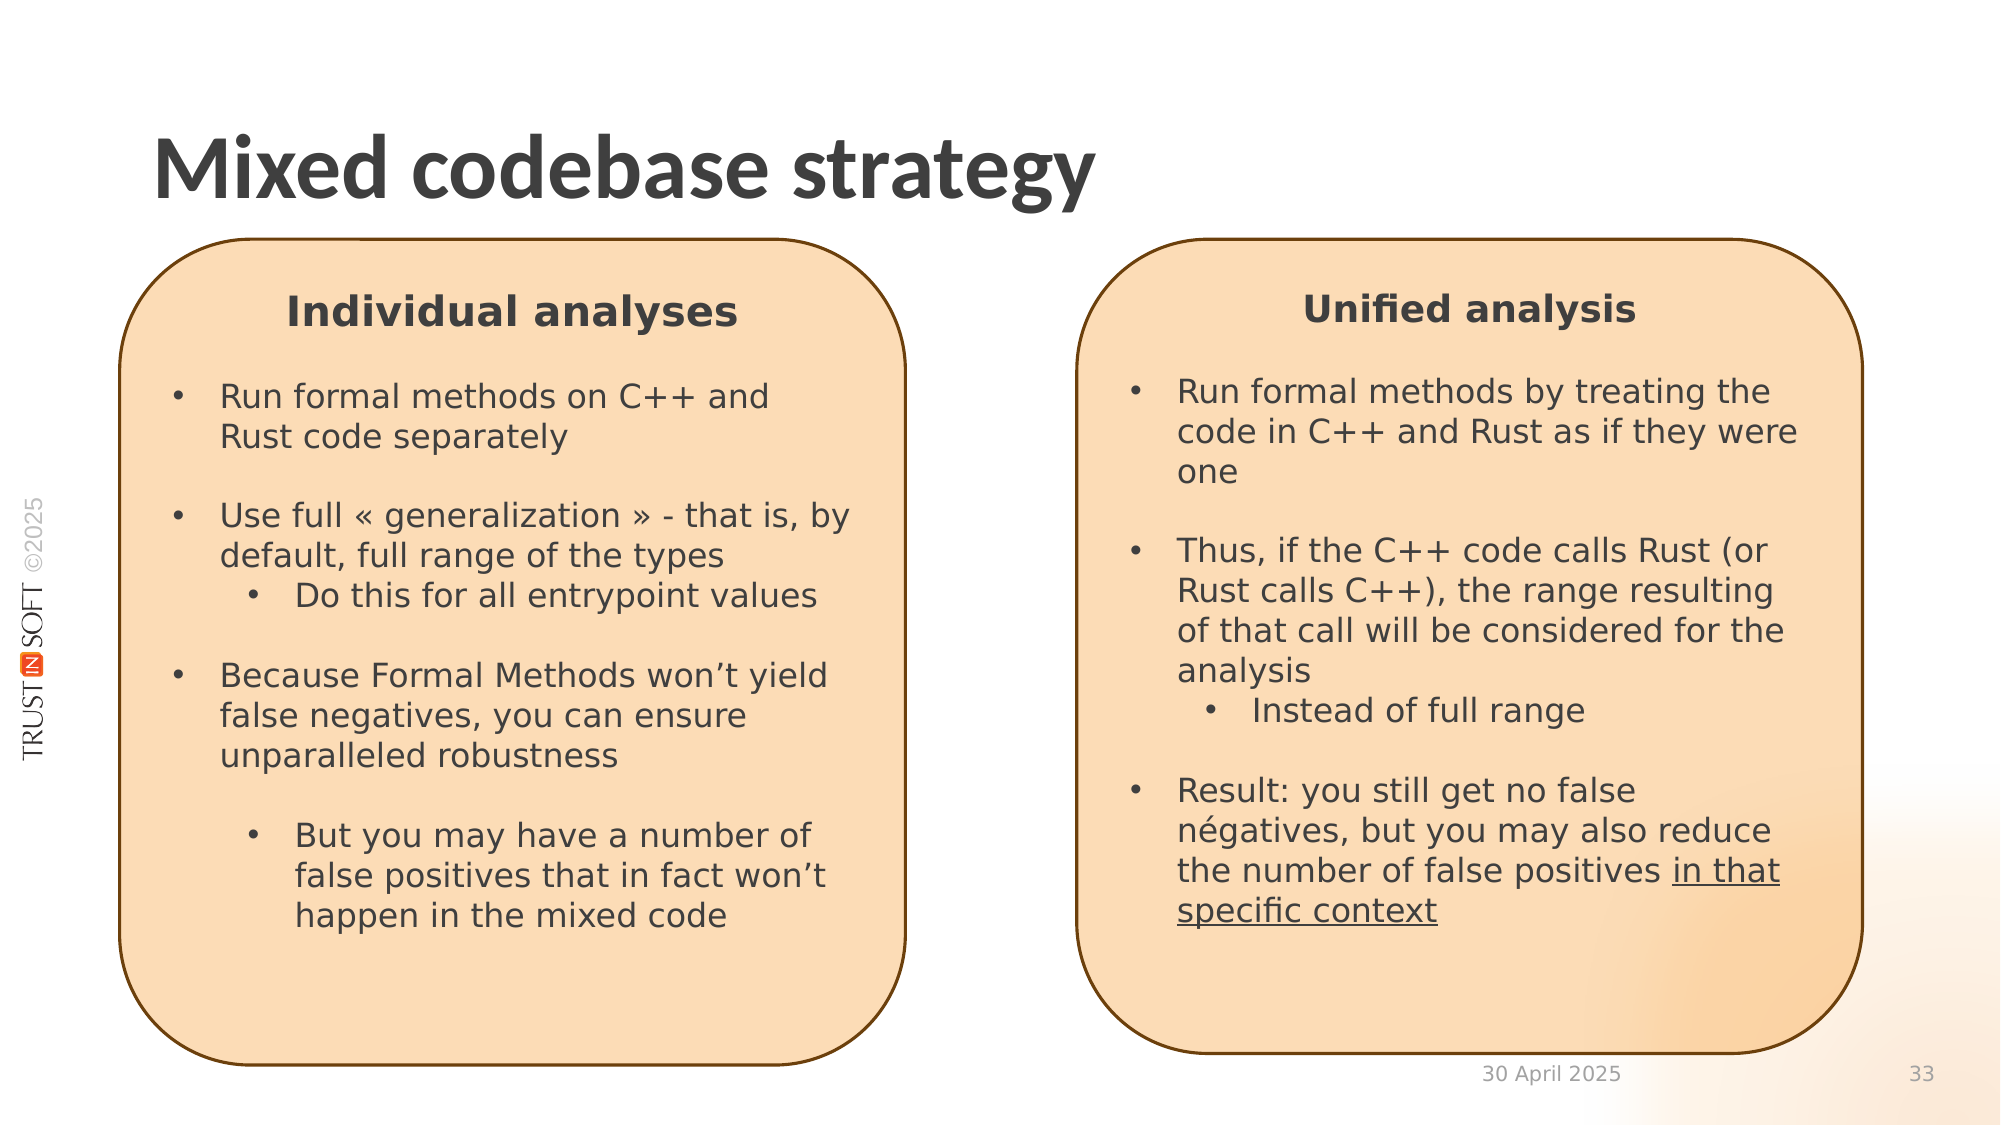

# Mixed codebase strategy
Individual analyses
Run formal methods on C++ and Rust code separately
Use full « generalization » - that is, by default, full range of the types
Do this for all entrypoint values

Because Formal Methods won’t yield false negatives, you can ensure unparalleled robustness
But you may have a number of false positives that in fact won’t happen in the mixed code
Unified analysis
Run formal methods by treating the code in C++ and Rust as if they were one
Thus, if the C++ code calls Rust (or Rust calls C++), the range resulting of that call will be considered for the analysis
Instead of full range
Result: you still get no false négatives, but you may also reduce the number of false positives in that specific context
30 April 2025
33